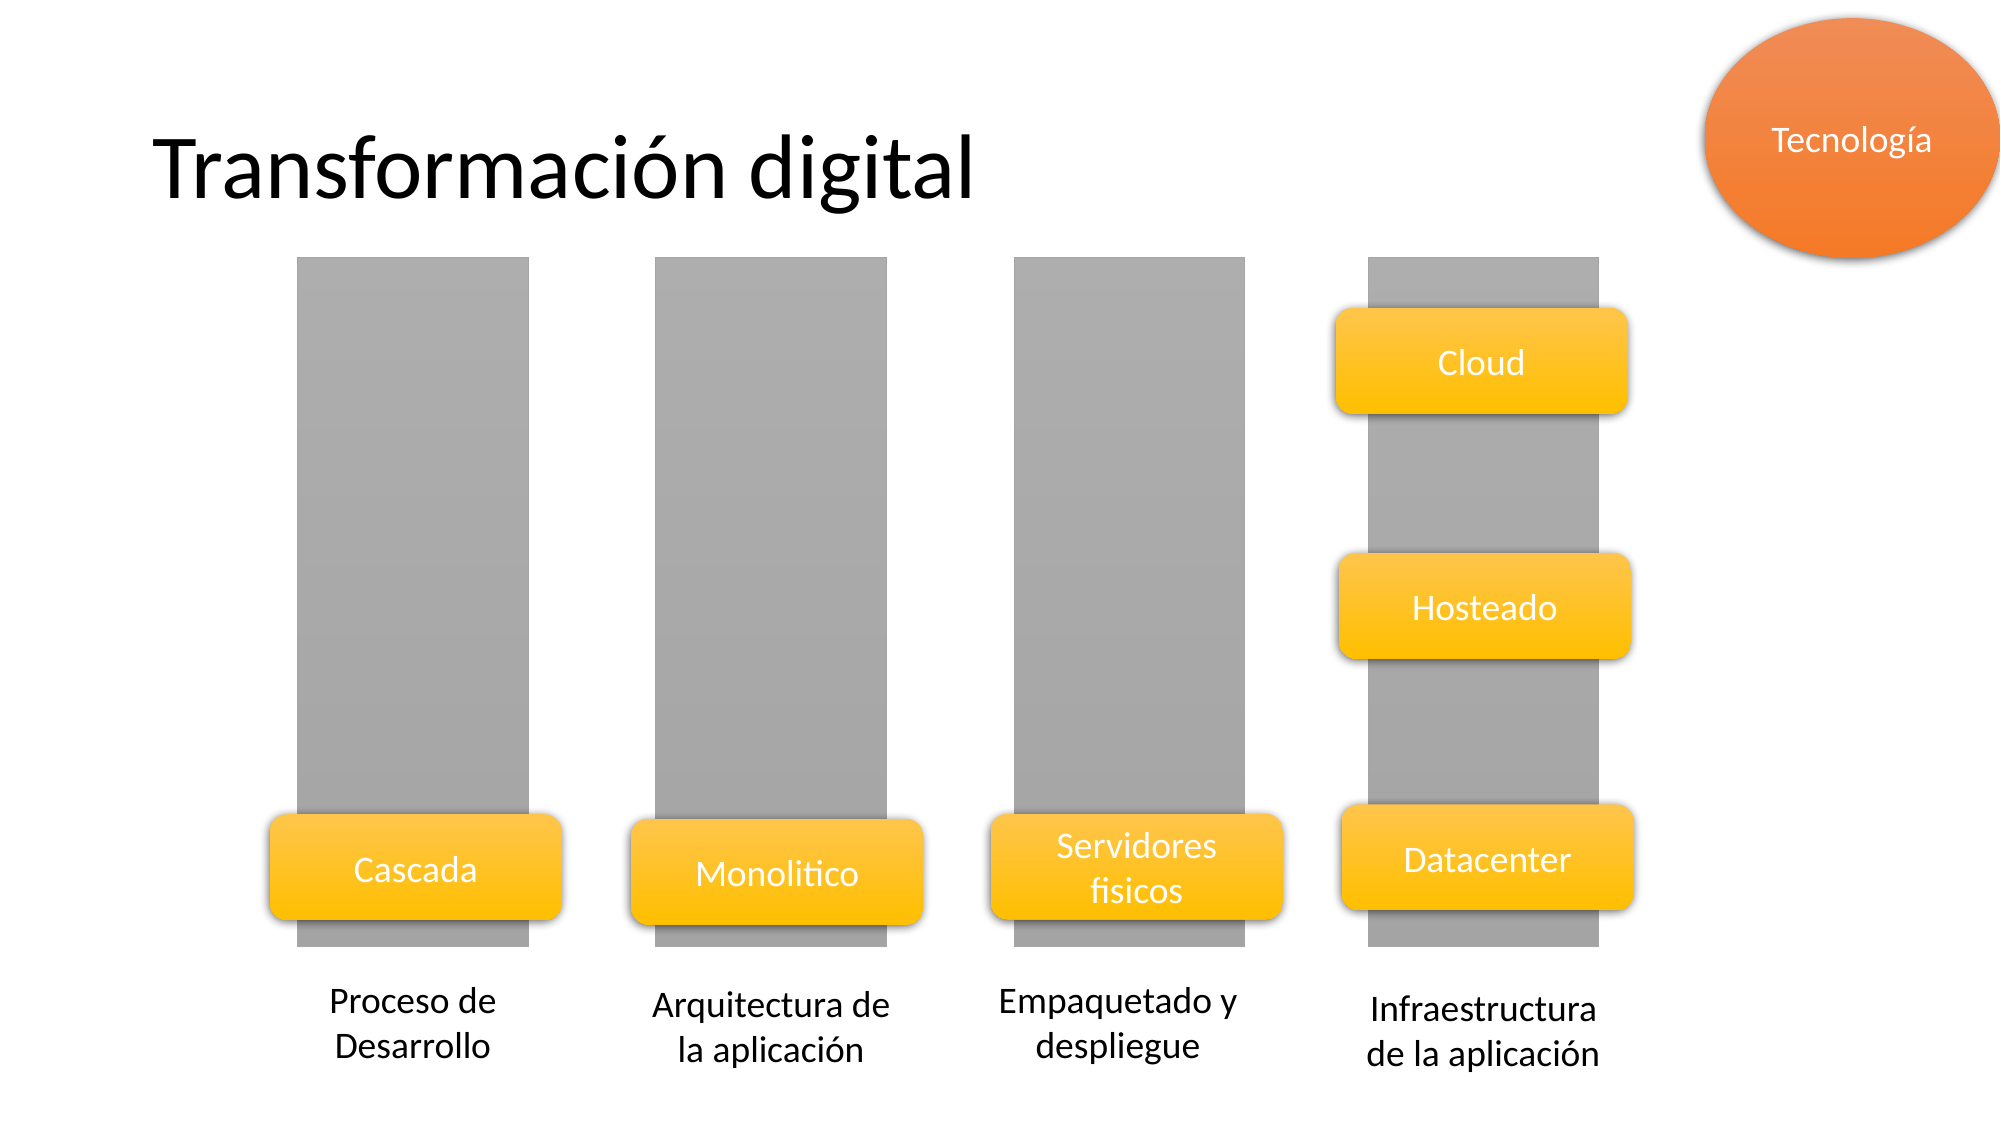

Tecnología
# Transformación digital

Cloud
Hosteado
Datacenter
Servidores
fisicos
Cascada
Monolitico
Proceso de Desarrollo
Empaquetado y despliegue
Arquitectura de la aplicación
Infraestructura de la aplicación